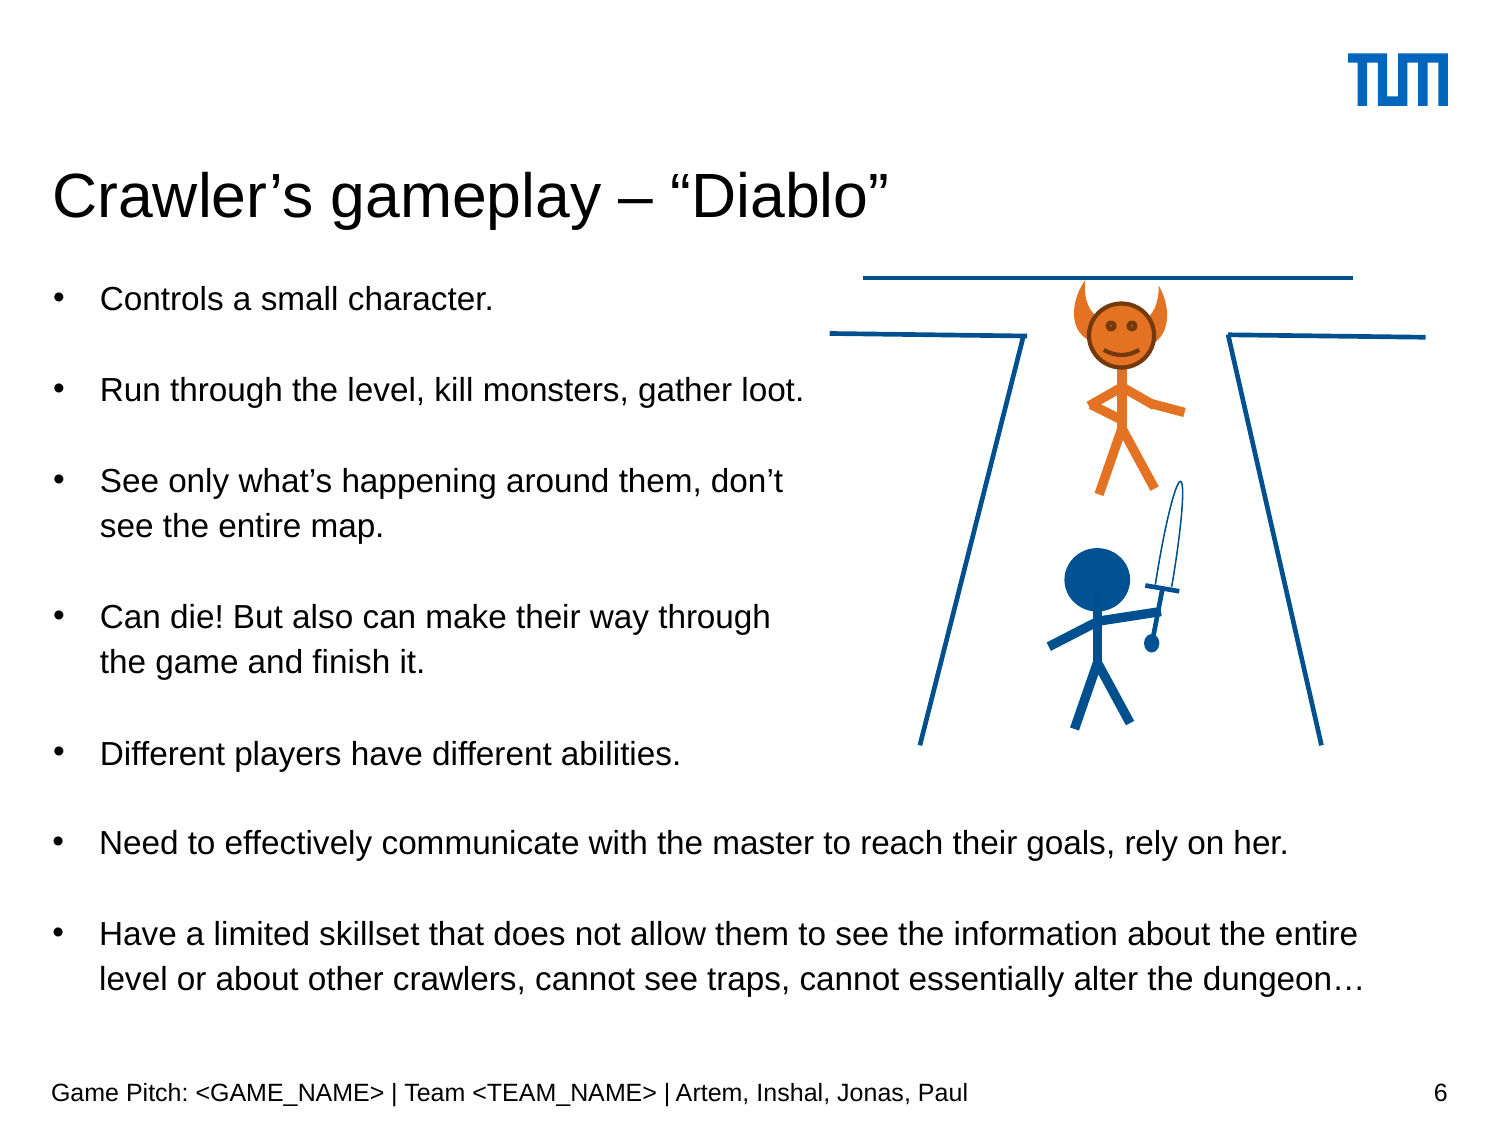

# Crawler’s gameplay – “Diablo”
Controls a small character.

Run through the level, kill monsters, gather loot.

See only what’s happening around them, don’t see the entire map.

Can die! But also can make their way through the game and finish it.

Different players have different abilities.

Need to effectively communicate with the master to reach their goals, rely on her.

Have a limited skillset that does not allow them to see the information about the entire level or about other crawlers, cannot see traps, cannot essentially alter the dungeon…

Game Pitch: <GAME_NAME> | Team <TEAM_NAME> | Artem, Inshal, Jonas, Paul
6